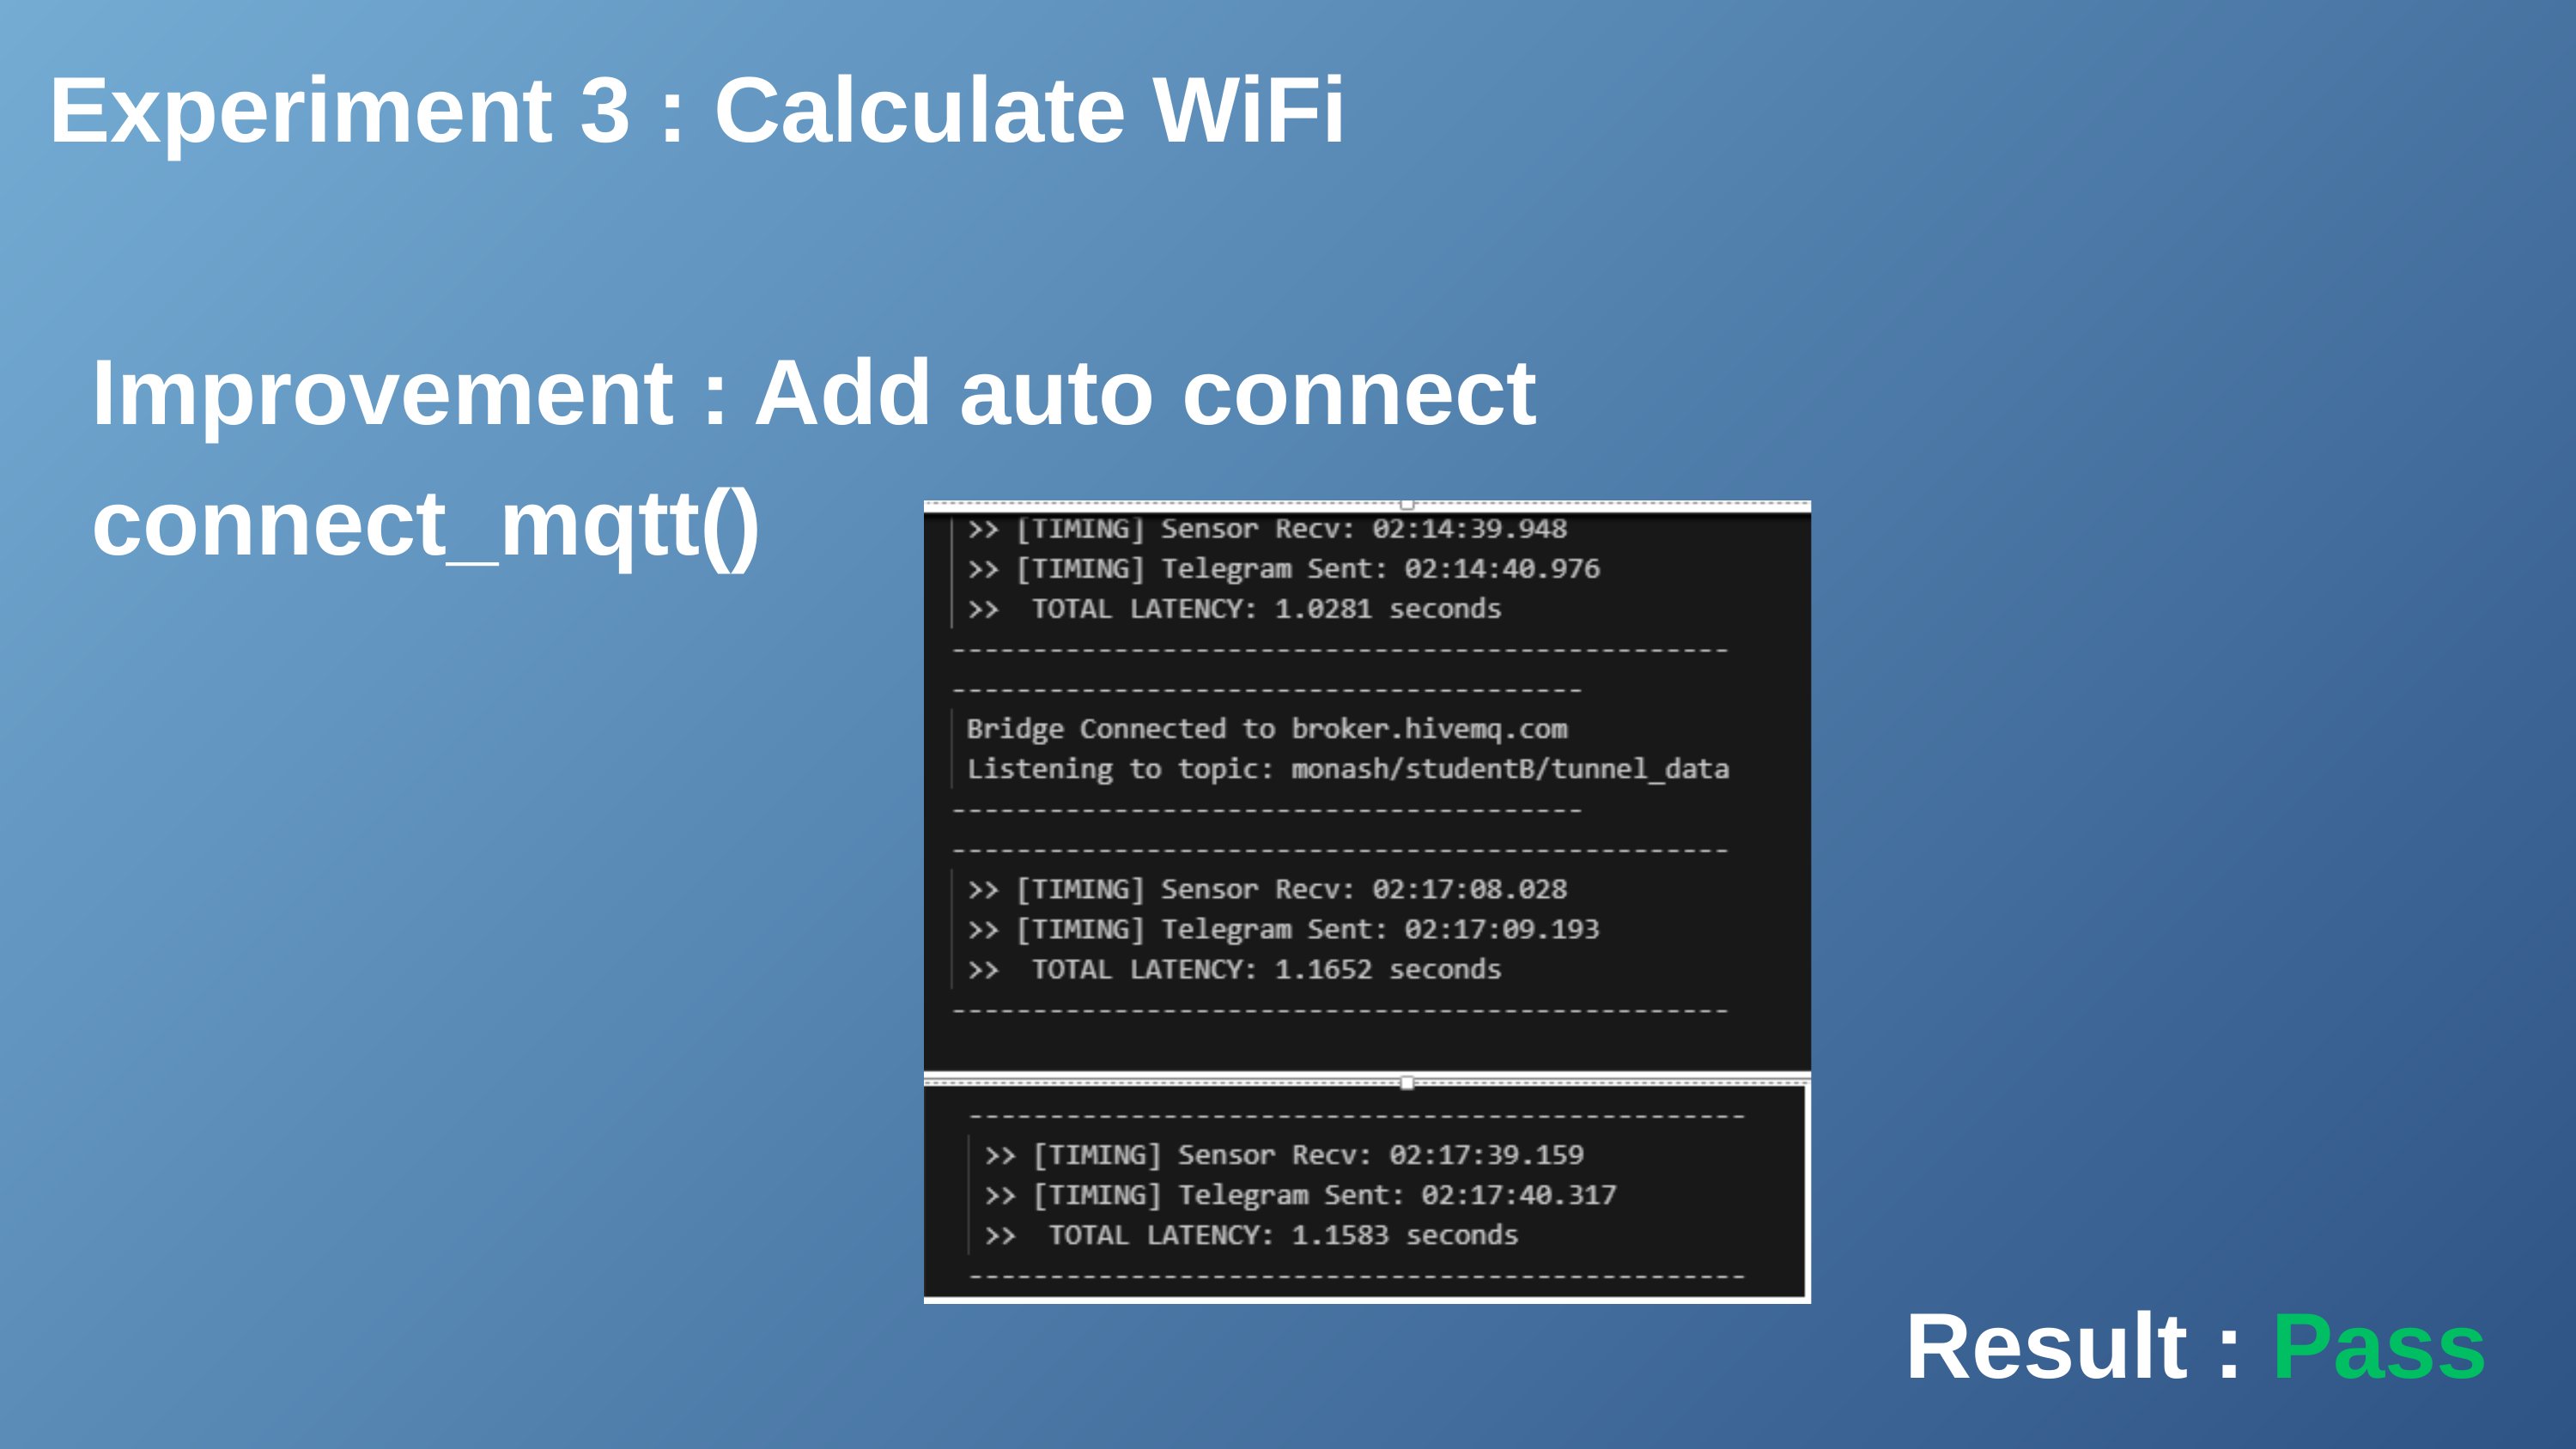

Experiment 3 : Calculate WiFi
Improvement : Add auto connect
connect_mqtt()

Result : Pass